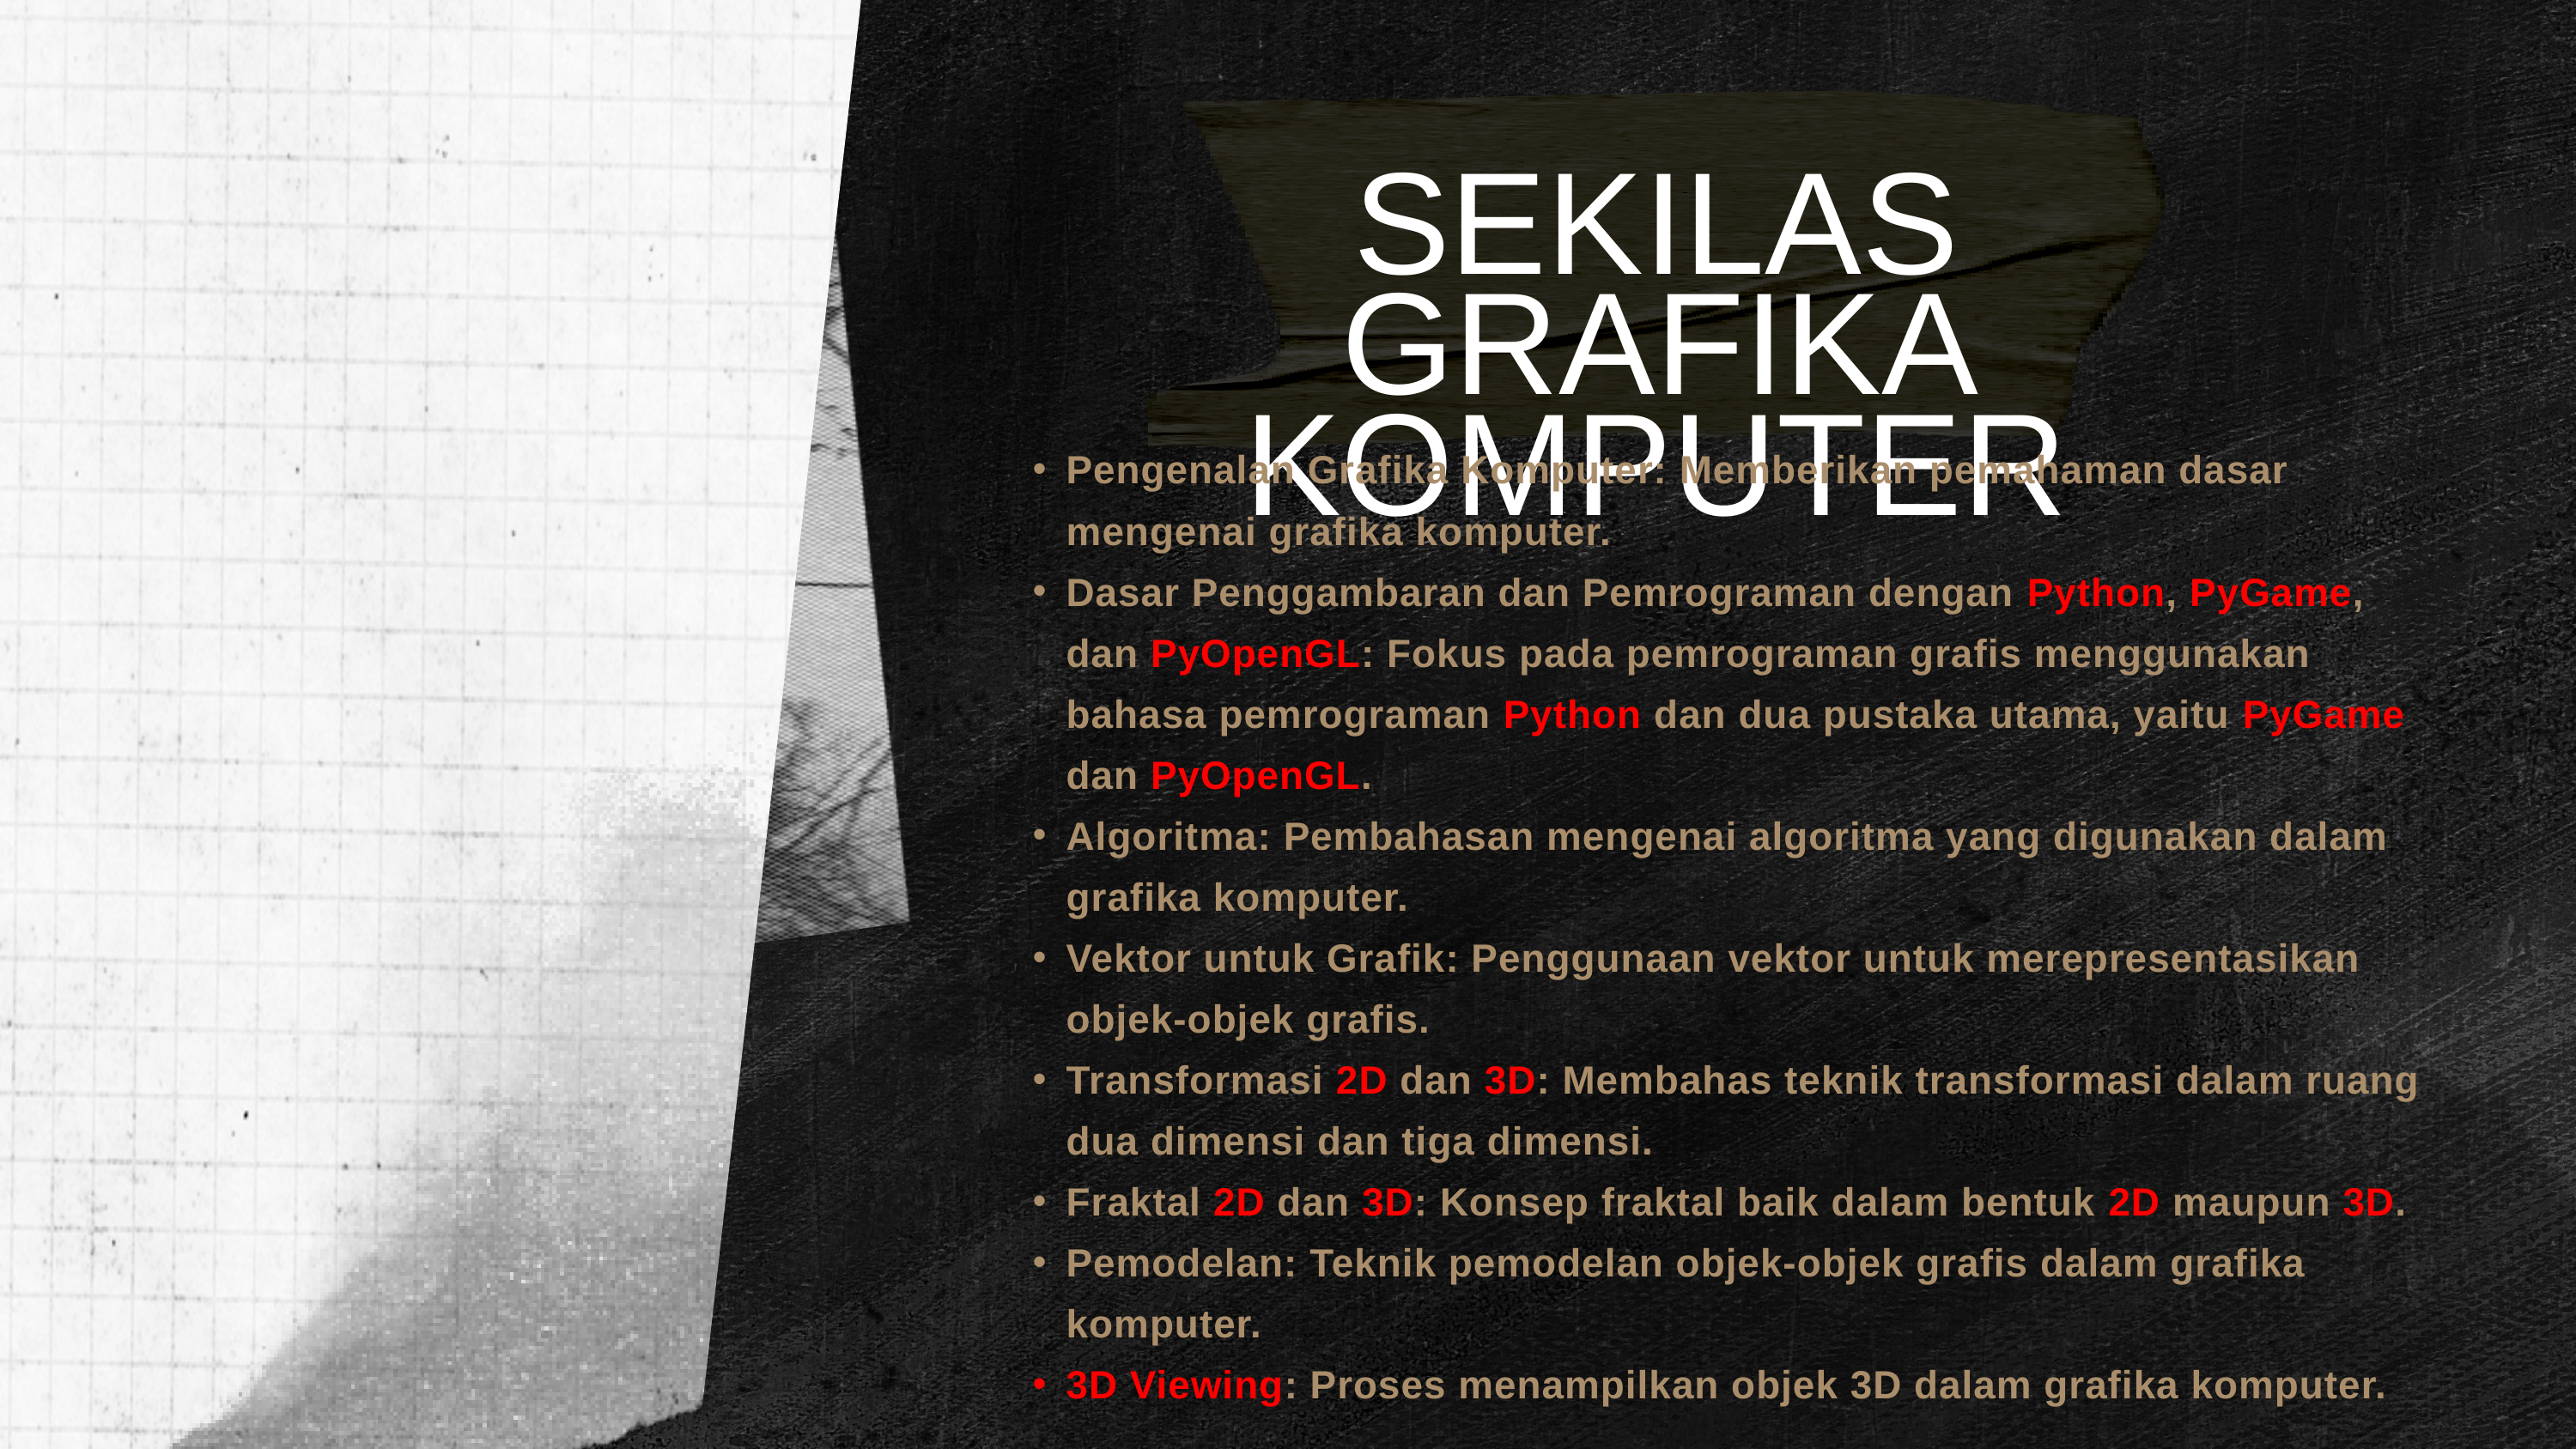

SEKILAS GRAFIKA KOMPUTER
Pengenalan Grafika Komputer: Memberikan pemahaman dasar mengenai grafika komputer.
Dasar Penggambaran dan Pemrograman dengan Python, PyGame, dan PyOpenGL: Fokus pada pemrograman grafis menggunakan bahasa pemrograman Python dan dua pustaka utama, yaitu PyGame dan PyOpenGL.
Algoritma: Pembahasan mengenai algoritma yang digunakan dalam grafika komputer.
Vektor untuk Grafik: Penggunaan vektor untuk merepresentasikan objek-objek grafis.
Transformasi 2D dan 3D: Membahas teknik transformasi dalam ruang dua dimensi dan tiga dimensi.
Fraktal 2D dan 3D: Konsep fraktal baik dalam bentuk 2D maupun 3D.
Pemodelan: Teknik pemodelan objek-objek grafis dalam grafika komputer.
3D Viewing: Proses menampilkan objek 3D dalam grafika komputer.